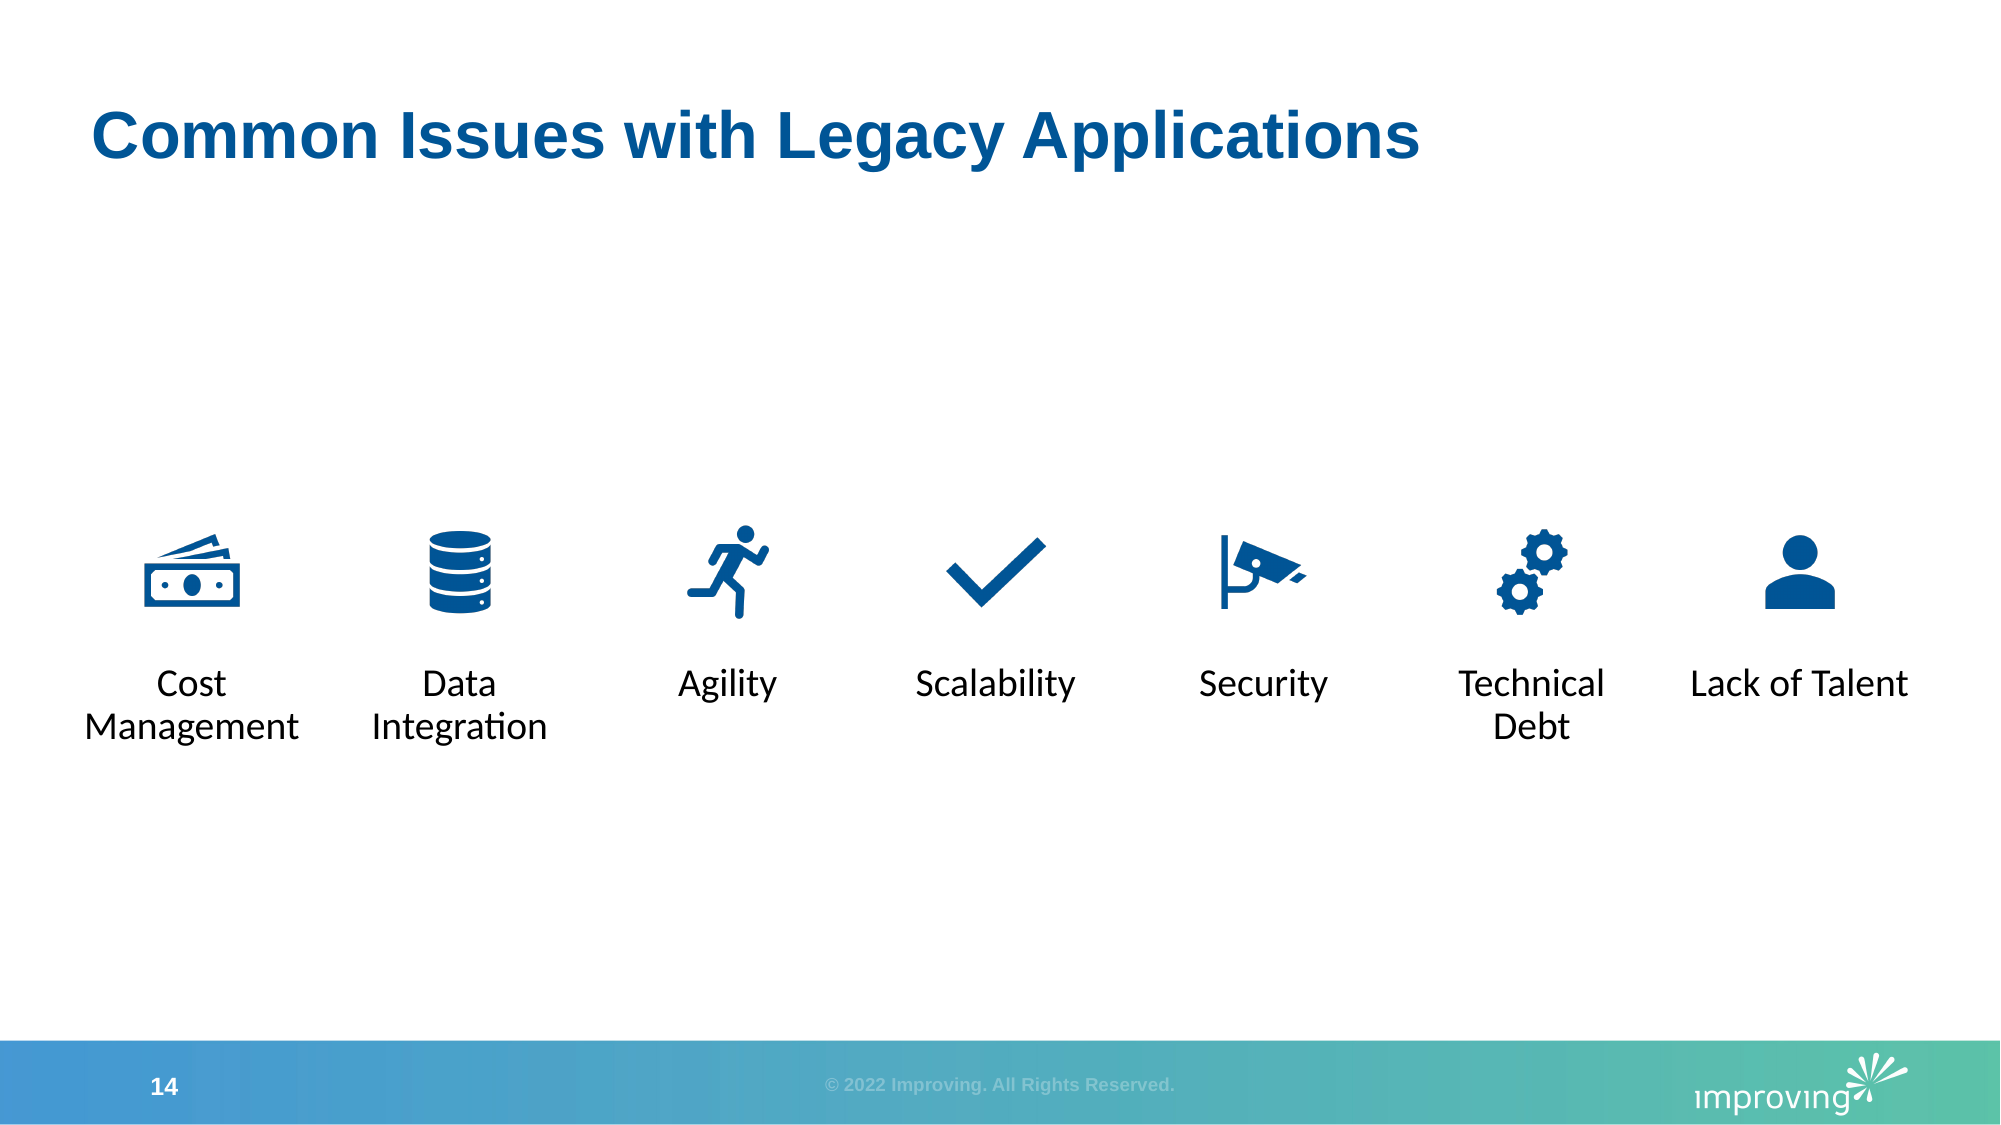

# Common Issues with Legacy Applications

Cost Management
Data Integration
Agility
Scalability
Security
Technical Debt
Lack of Talent